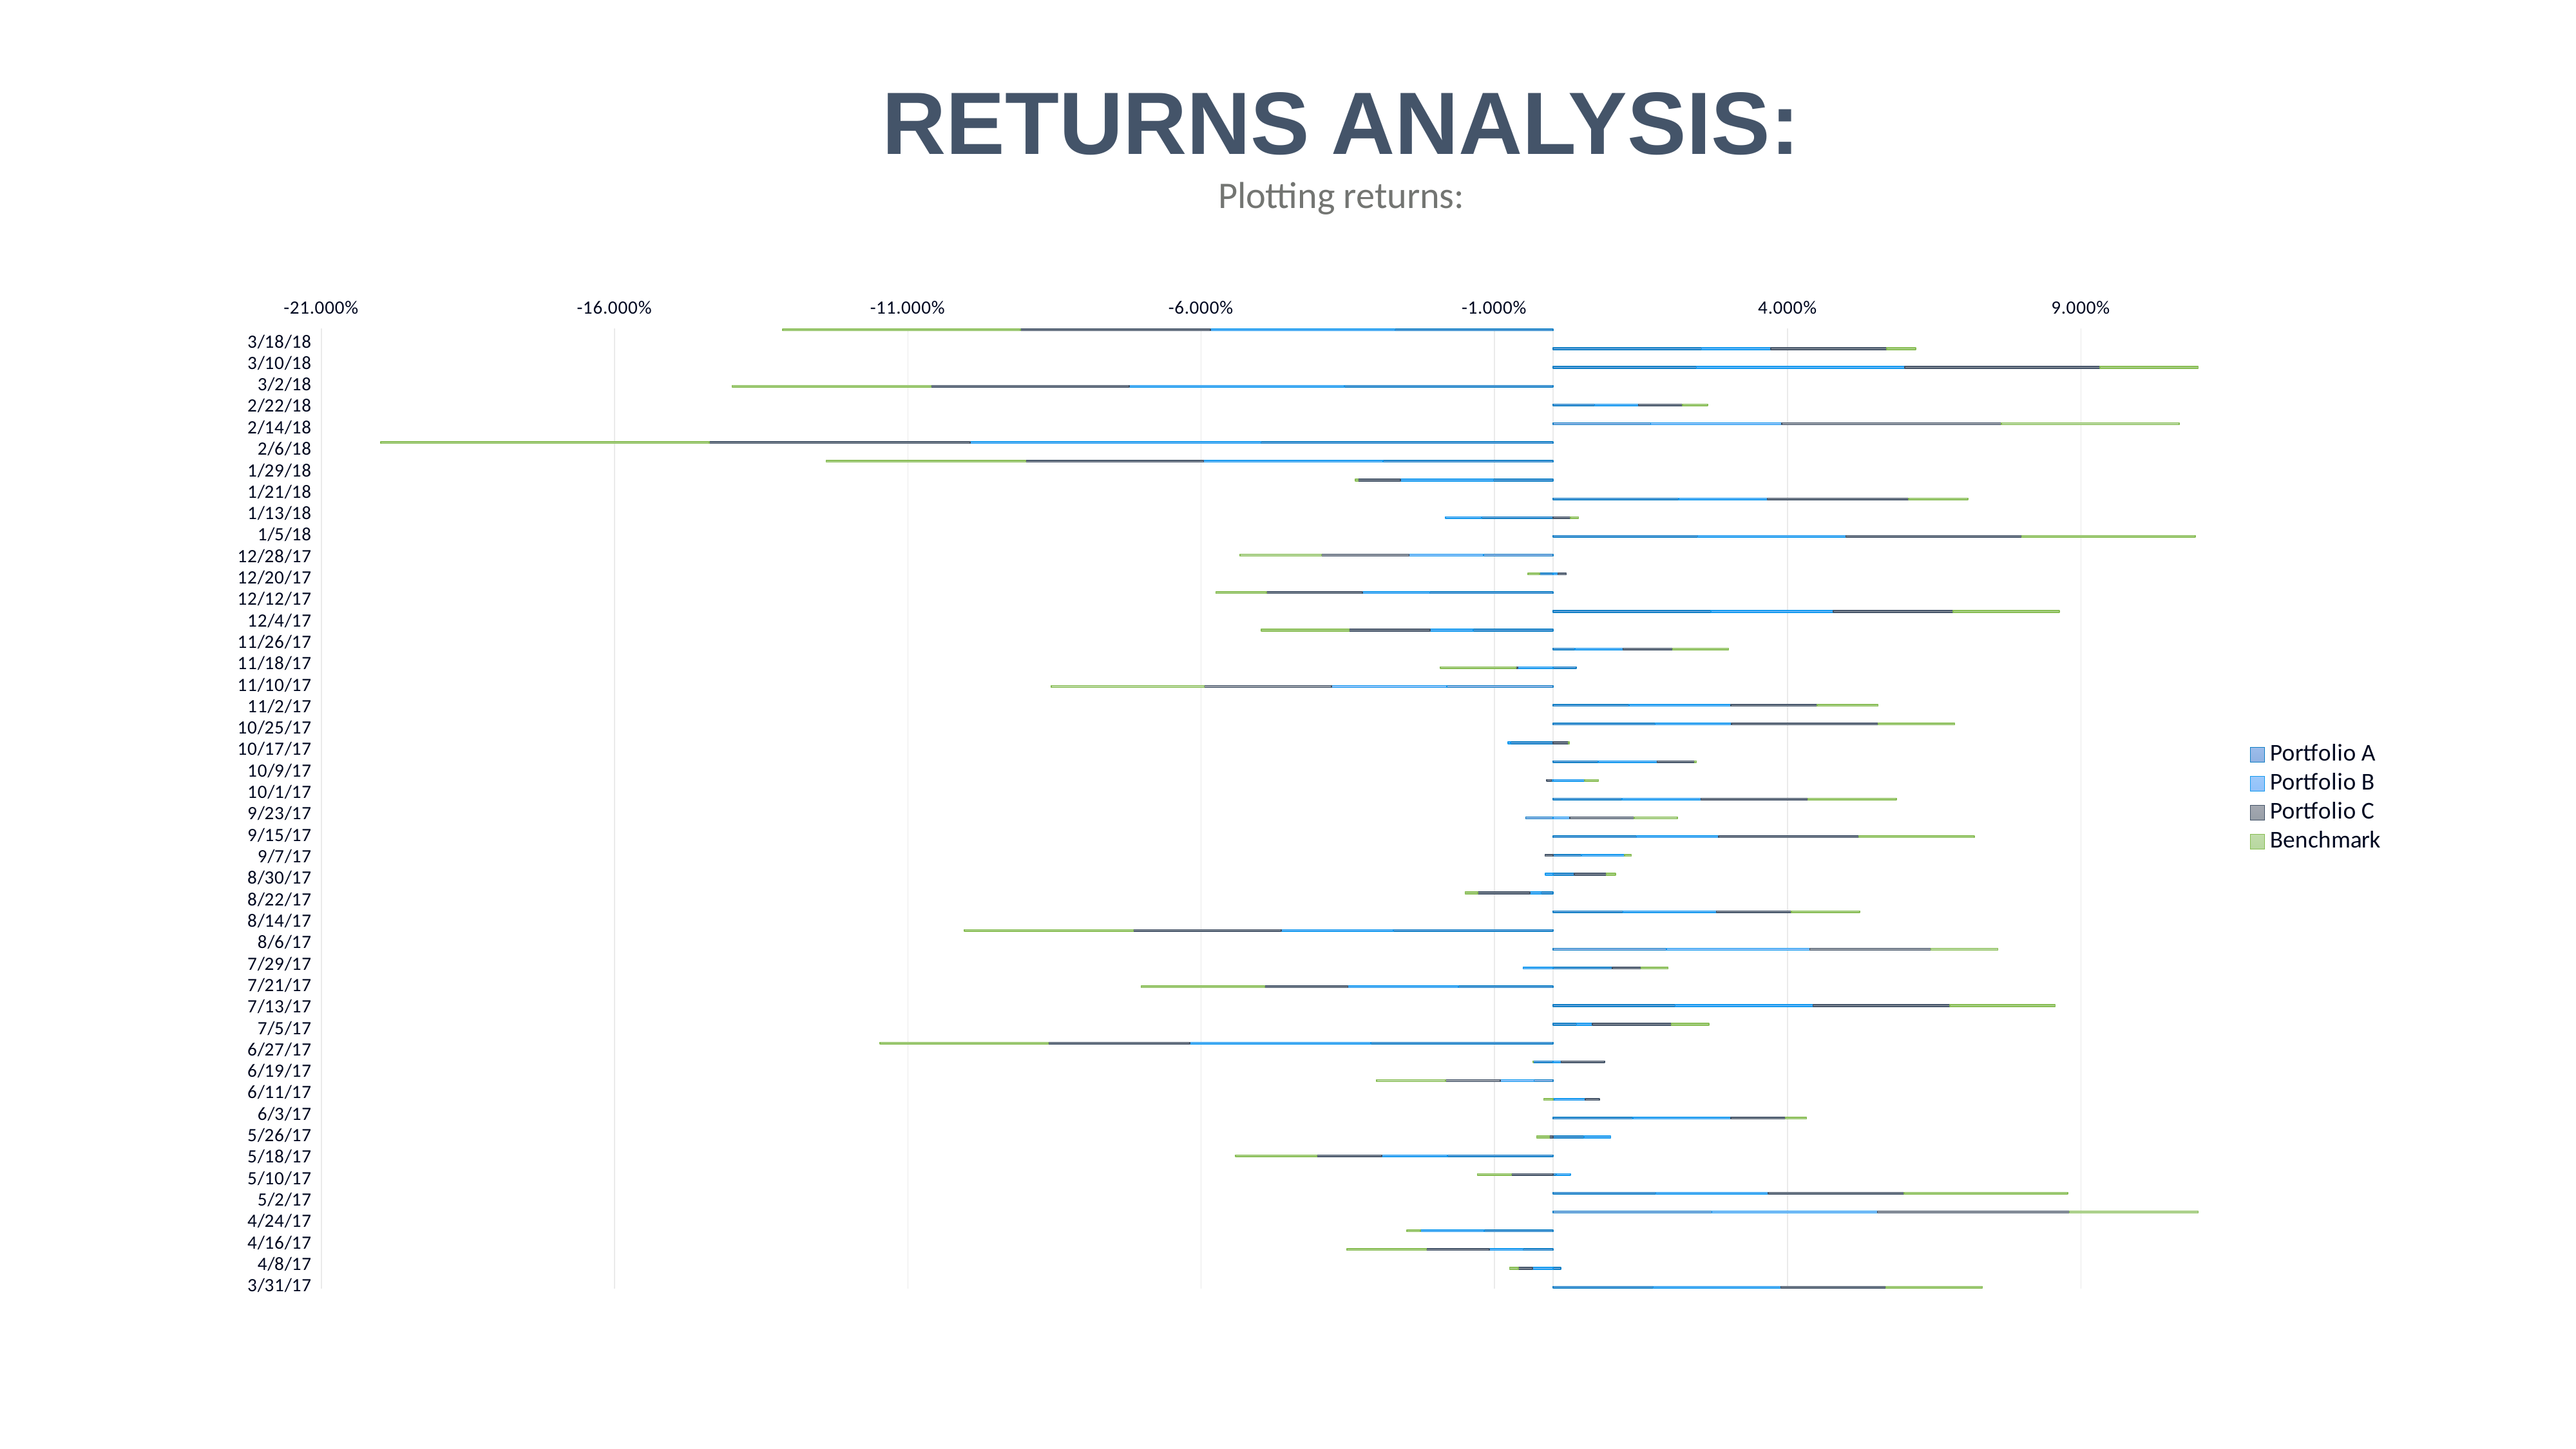

RETURNS ANALYSIS:
Plotting returns:

### Chart

| Category | Portfolio A | Portfolio B | Portfolio C | Benchmark |
|---|---|---|---|---|
| 42825 | 0.0170586464687408 | 0.0217425852087716 | 0.017909362208764 | 0.0164859254097527 |
| 42832 | 0.00133545425031569 | -0.00353623692697284 | -0.0024058422517908 | -0.0014653249279476 |
| 42839 | -0.00511594615319689 | -0.00577913930177975 | -0.0106598434474576 | -0.0135991761542422 |
| 42846 | -0.0117526284030841 | -0.010801218871466 | -6.81369872608307e-05 | -0.0023171106587091 |
| 42853 | 0.0270843535346304 | 0.028239280752338 | 0.0326912580776589 | 0.0346833242739668 |
| 42860 | 0.0175062427473155 | 0.0191835668037434 | 0.0231685869242624 | 0.0278683780997249 |
| 42867 | 0.000561368771926088 | 0.00238952766229773 | -0.00707743909550927 | -0.00581339732534525 |
| 42874 | -0.0179923005621343 | -0.0112336873546572 | -0.0110242616276617 | -0.013885834304691 |
| 42881 | 0.0052903560868167 | 0.00451912652981579 | -0.0005814283245413 | -0.00222748194178446 |
| 42888 | 0.0136393026698891 | 0.0166909362538866 | 0.00928748765264798 | 0.00357639800839338 |
| 42895 | 0.000243516066879746 | 0.00524516435715882 | 0.00239852283551789 | -0.00160085973127833 |
| 42902 | -0.00323829561973169 | -0.00577076666628279 | -0.0093257556691877 | -0.0117649683358105 |
| 42909 | -0.00334014769413228 | 0.00138665017476166 | 0.00738615676977639 | -5.64353194804079e-05 |
| 42916 | -0.0310766474148359 | -0.0308467185847555 | -0.0241121364673741 | -0.0287271988441393 |
| 42923 | 0.00403002474347131 | 0.00268734201125914 | 0.013458840093038 | 0.00638023405813093 |
| 42930 | 0.0208296717104186 | 0.0234583980444187 | 0.0233758269150512 | 0.0179280798189292 |
| 42937 | -0.0161599602372973 | -0.0188015342049578 | -0.0142014833075259 | -0.0210525420171642 |
| 42944 | 0.0100837355310076 | -0.00511726597643145 | 0.00488929967741286 | 0.00464117785097828 |
| 42951 | 0.0193198986836537 | 0.0244377565338824 | 0.0206305898179043 | 0.0114426440351469 |
| 42958 | -0.027253047604316 | -0.0190862961573715 | -0.0252354875906011 | -0.0288161349827934 |
| 42965 | 0.0119346782761366 | 0.0159277824012377 | 0.0127811264932835 | 0.0116518022276109 |
| 42972 | -0.00201838733424462 | -0.00191114079987259 | -0.00889720343680451 | -0.00217061372071625 |
| 42979 | 0.00362921303026389 | -0.00131089222671057 | 0.00545003037429461 | 0.00155007197801393 |
| 42986 | 0.0048049444976355 | 0.00741355310214487 | -0.00135818444404123 | 0.00110631032440156 |
| 42993 | 0.014201932727673 | 0.0140209632969141 | 0.0238968370793403 | 0.0196827440982223 |
| 43000 | -0.00467506269805638 | 0.00287463754853372 | 0.0109444311093666 | 0.0073587347641193 |
| 43007 | 0.0117651202961626 | 0.0134548405520133 | 0.0182421214935717 | 0.0150871684239655 |
| 43014 | -0.000274191297742335 | 0.00540388061615962 | -0.000821275681378649 | 0.00235614837893094 |
| 43021 | 0.00771993355893811 | 0.0100264244251189 | 0.0063574962946543 | 0.00034135186439177 |
| 43028 | -0.00727060413564268 | -0.000389258762033717 | 0.00264176783956729 | 0.000149810655976523 |
| 43035 | 0.0174275493296461 | 0.0129991660226176 | 0.0249786714107725 | 0.0130759564948448 |
| 43042 | 0.0129641036397399 | 0.0173219924883011 | 0.0147694977484566 | 0.0103306746836864 |
| 43049 | -0.0181019159356311 | -0.0196718202606062 | -0.0217163190762793 | -0.0260707433142906 |
| 43056 | 0.00396438392431309 | -0.00604545311850918 | -0.00028785134902927 | -0.0128834424112907 |
| 43063 | 0.0037256382050953 | 0.00818759186460976 | 0.0084862099968881 | 0.00951948718237827 |
| 43070 | -0.0136095598759996 | -0.00736294194563796 | -0.0137800157806069 | -0.0149892634653457 |
| 43077 | 0.0269357444129875 | 0.0208116706153967 | 0.0204398260933189 | 0.0181145554279882 |
| 43084 | -0.0210164526598072 | -0.0115037240912617 | -0.0163669181554553 | -0.00860933606203606 |
| 43091 | -0.00228197813881137 | 0.000806863638454016 | 0.00143228527884291 | -0.00200531943278115 |
| 43098 | -0.0118617680668616 | -0.0127040582482115 | -0.0148967412120598 | -0.0139106599613327 |
| 43105 | 0.0246329004824819 | 0.0252732457897795 | 0.0300079603949987 | 0.0295865249603306 |
| 43112 | -0.0121764771413611 | -0.00619163549835782 | 0.00297473030992055 | 0.00138040763603797 |
| 43119 | 0.0214063968383529 | 0.0151333710659848 | 0.0240942423492509 | 0.0100924262513806 |
| 43126 | -0.0101407721121341 | -0.0159083851391944 | -0.00719608040399605 | -0.000454910429232735 |
| 43133 | -0.0290040271836228 | -0.0305912374001901 | -0.0302939953845258 | -0.0340323681735806 |
| 43140 | -0.0498029844322225 | -0.0495812951376427 | -0.0445059373813161 | -0.0559961172543767 |
| 43147 | 0.0166474444649907 | 0.022328491774601 | 0.0374738501988914 | 0.0303097724286605 |
| 43154 | 0.00707933312920404 | 0.00748335421050877 | 0.00751443098754472 | 0.00427804365588891 |
| 43161 | -0.0355814526059093 | -0.0366852752962415 | -0.0337822135679417 | -0.0339129323019881 |
| 43168 | 0.024447714532953 | 0.0355304842971039 | 0.0332850927065751 | 0.0288111888111888 |
| 43175 | 0.0253207640446649 | 0.011776164406453 | 0.019807593689544 | 0.0049290462909366 |
| 43182 | -0.0269558365964403 | -0.0314952429980061 | -0.0323515486781322 | -0.0405335427939721 |